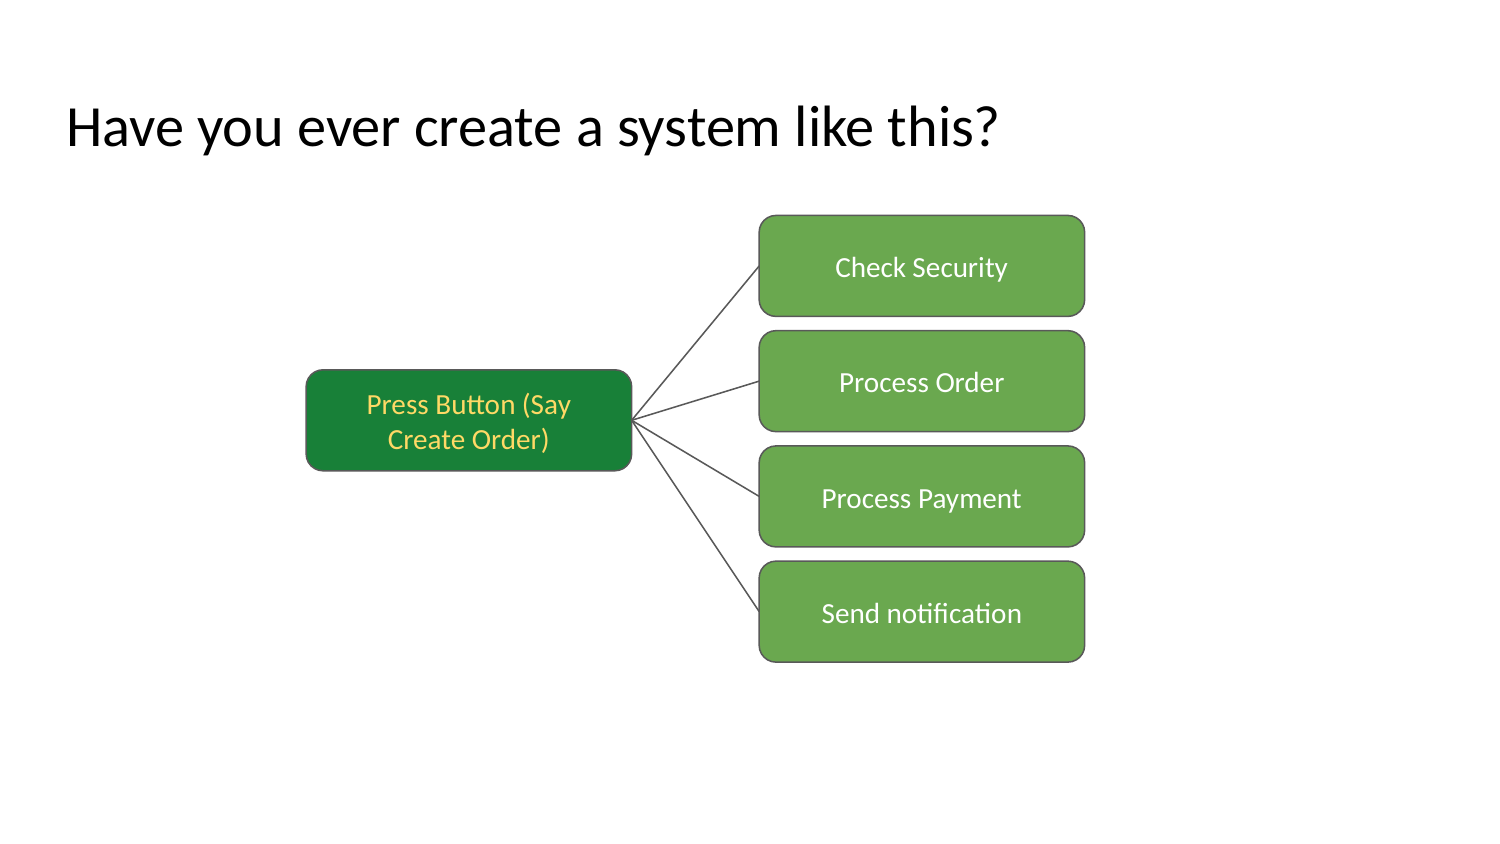

# Have you ever create a system like this?
Check Security
Process Order
Press Button (Say Create Order)
Process Payment
Send notification